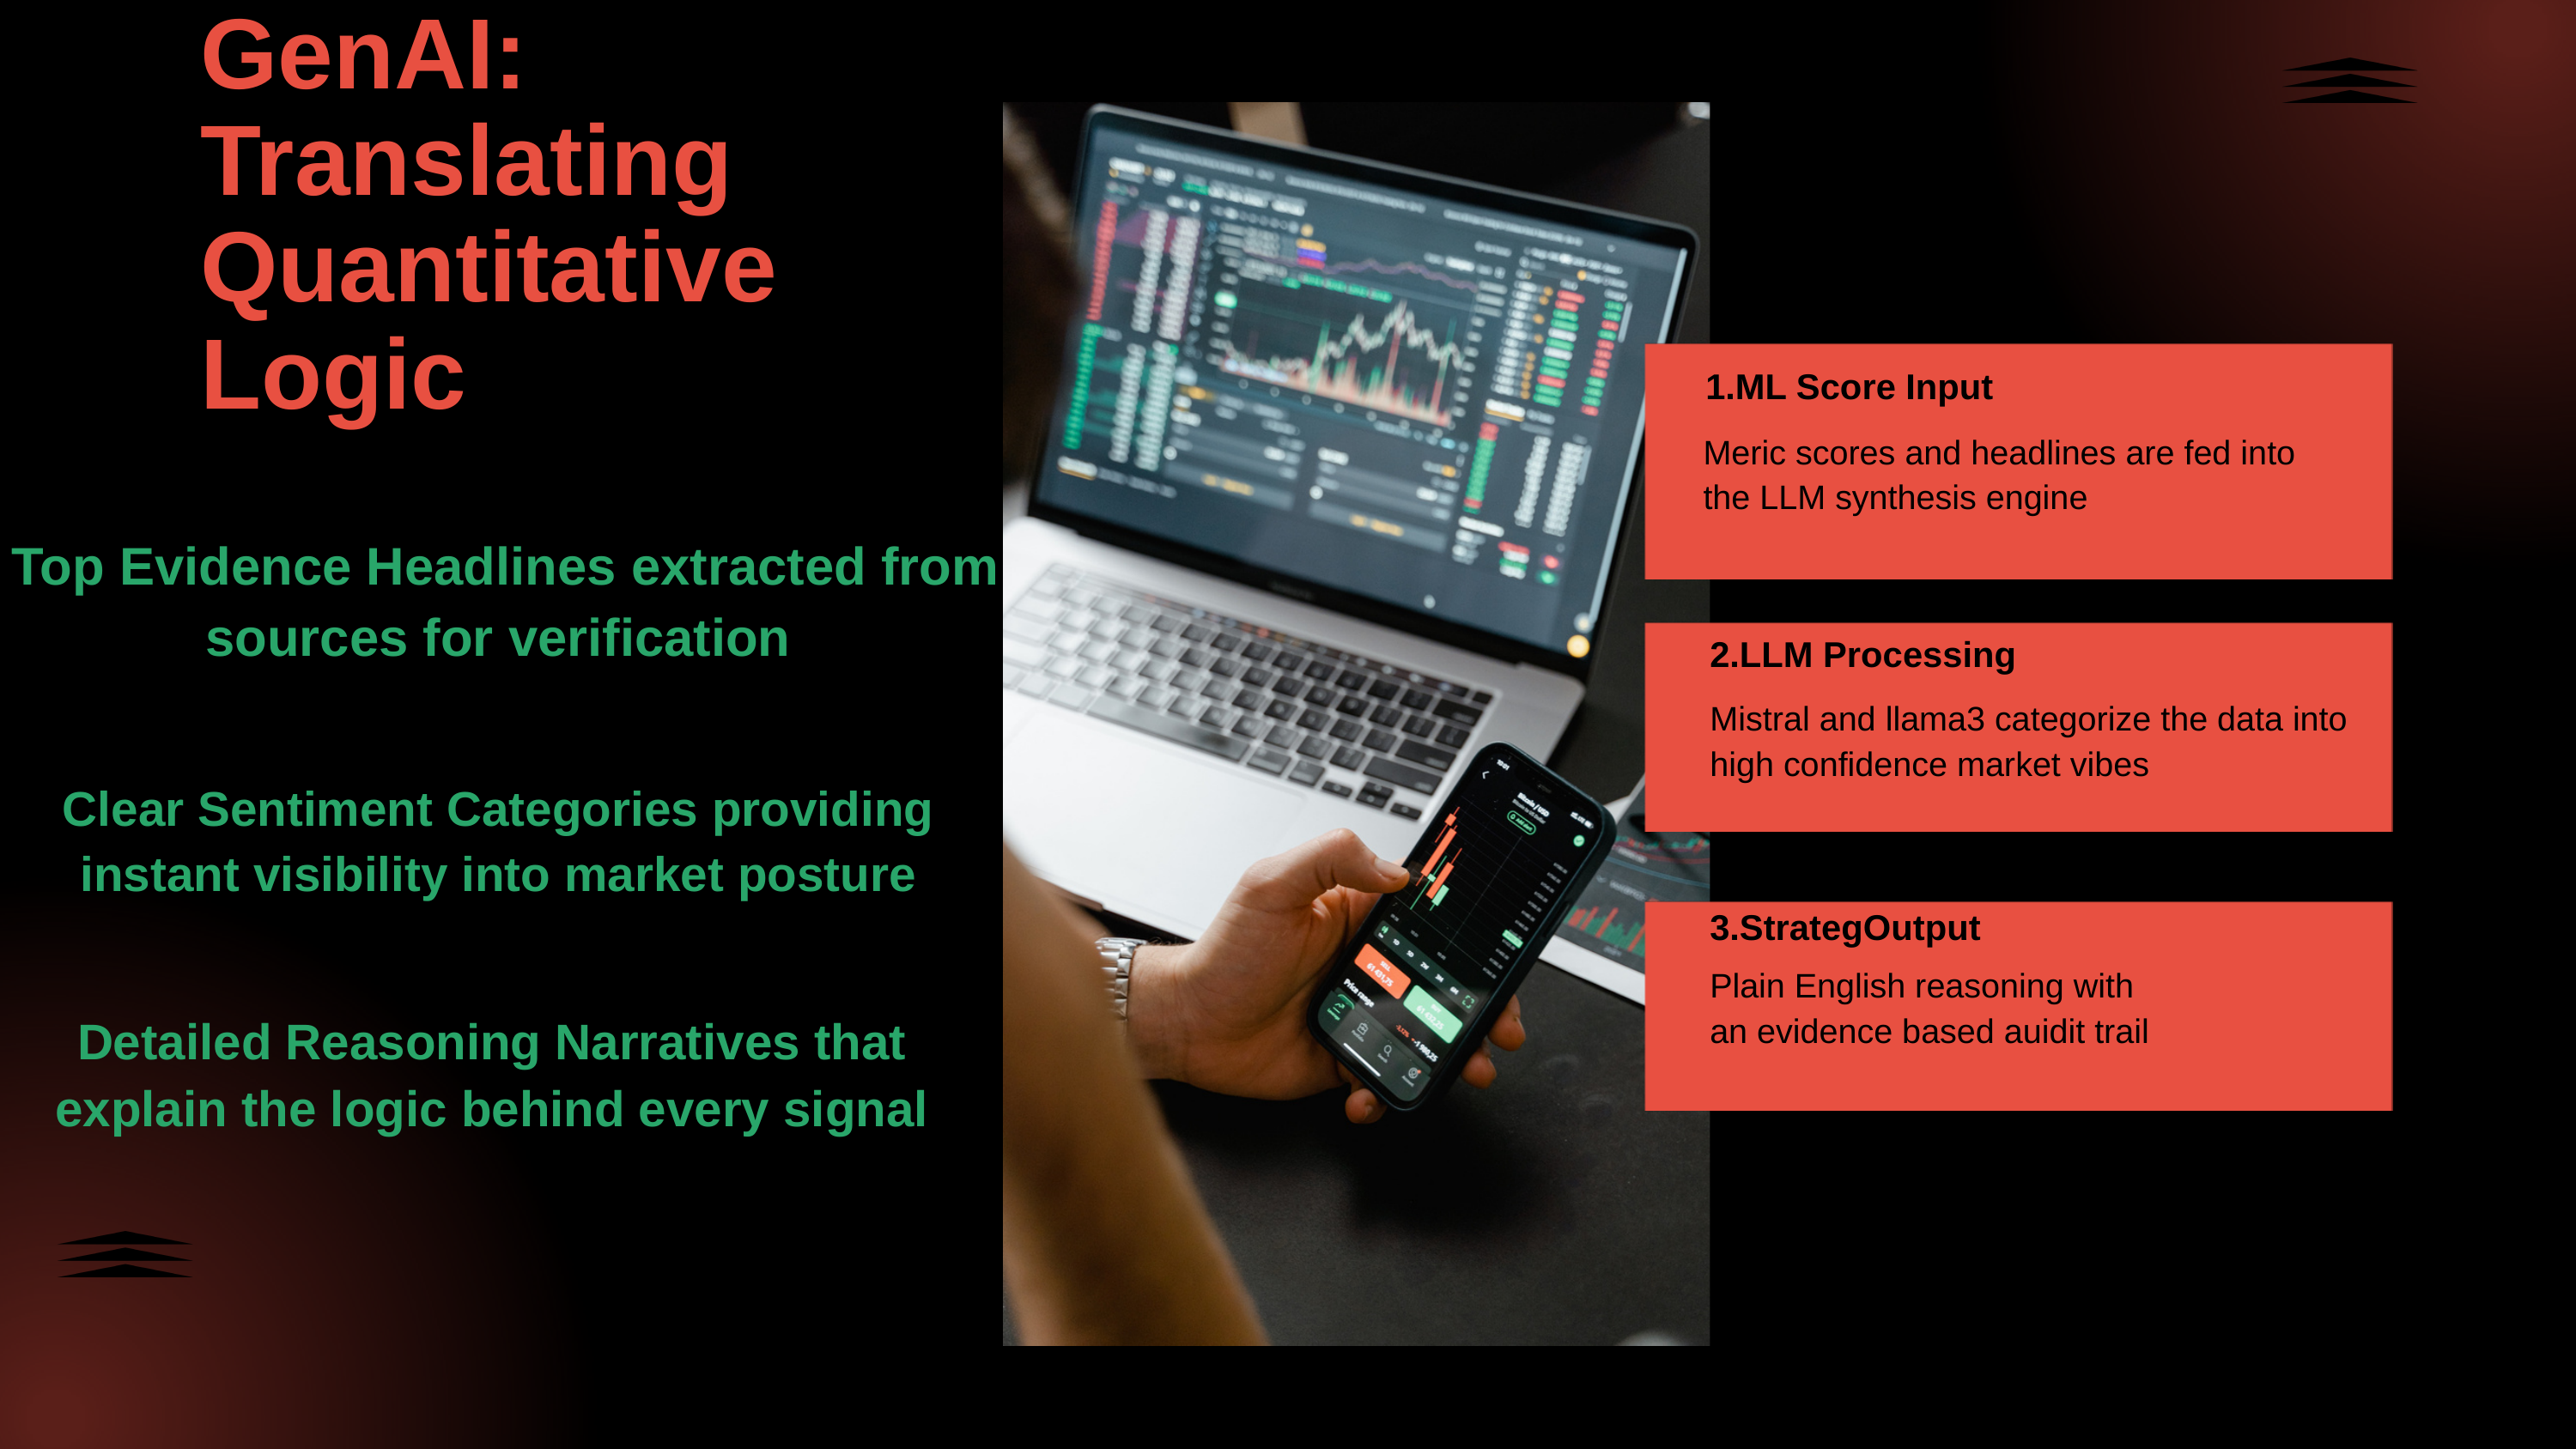

GenAI: Translating Quantitative Logic

1.ML Score Input
Meric scores and headlines are fed into the LLM synthesis engine
 Top Evidence Headlines extracted from sources for verification

2.LLM Processing
Mistral and llama3 categorize the data into high confidence market vibes
Clear Sentiment Categories providing instant visibility into market posture

3.StrategOutput
Plain English reasoning with an evidence based auidit trail
Detailed Reasoning Narratives that explain the logic behind every signal